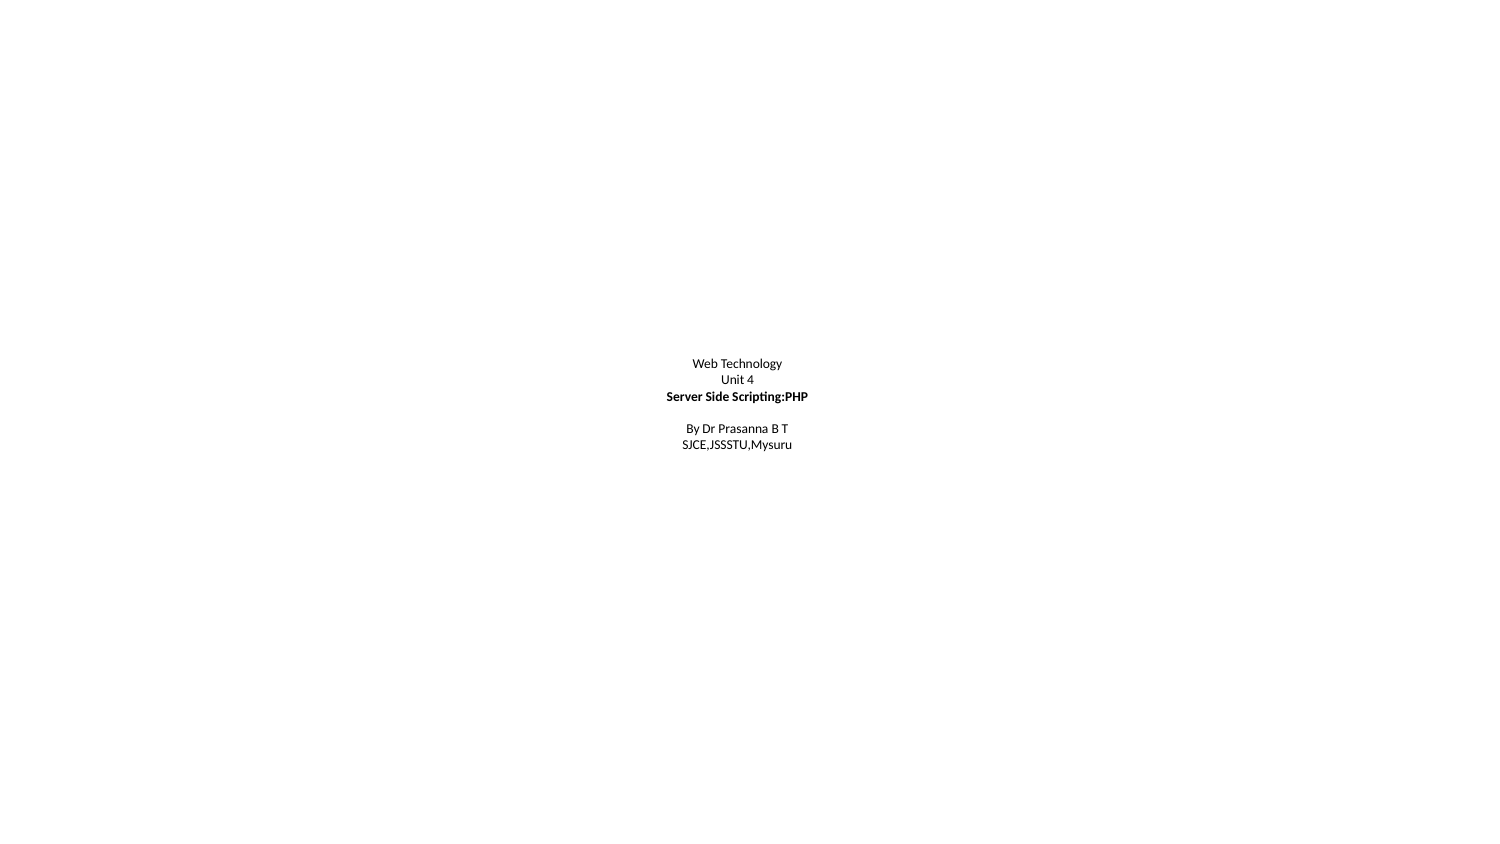

# Web Technology Unit 4 Server Side Scripting:PHP By Dr Prasanna B T SJCE,JSSSTU,Mysuru